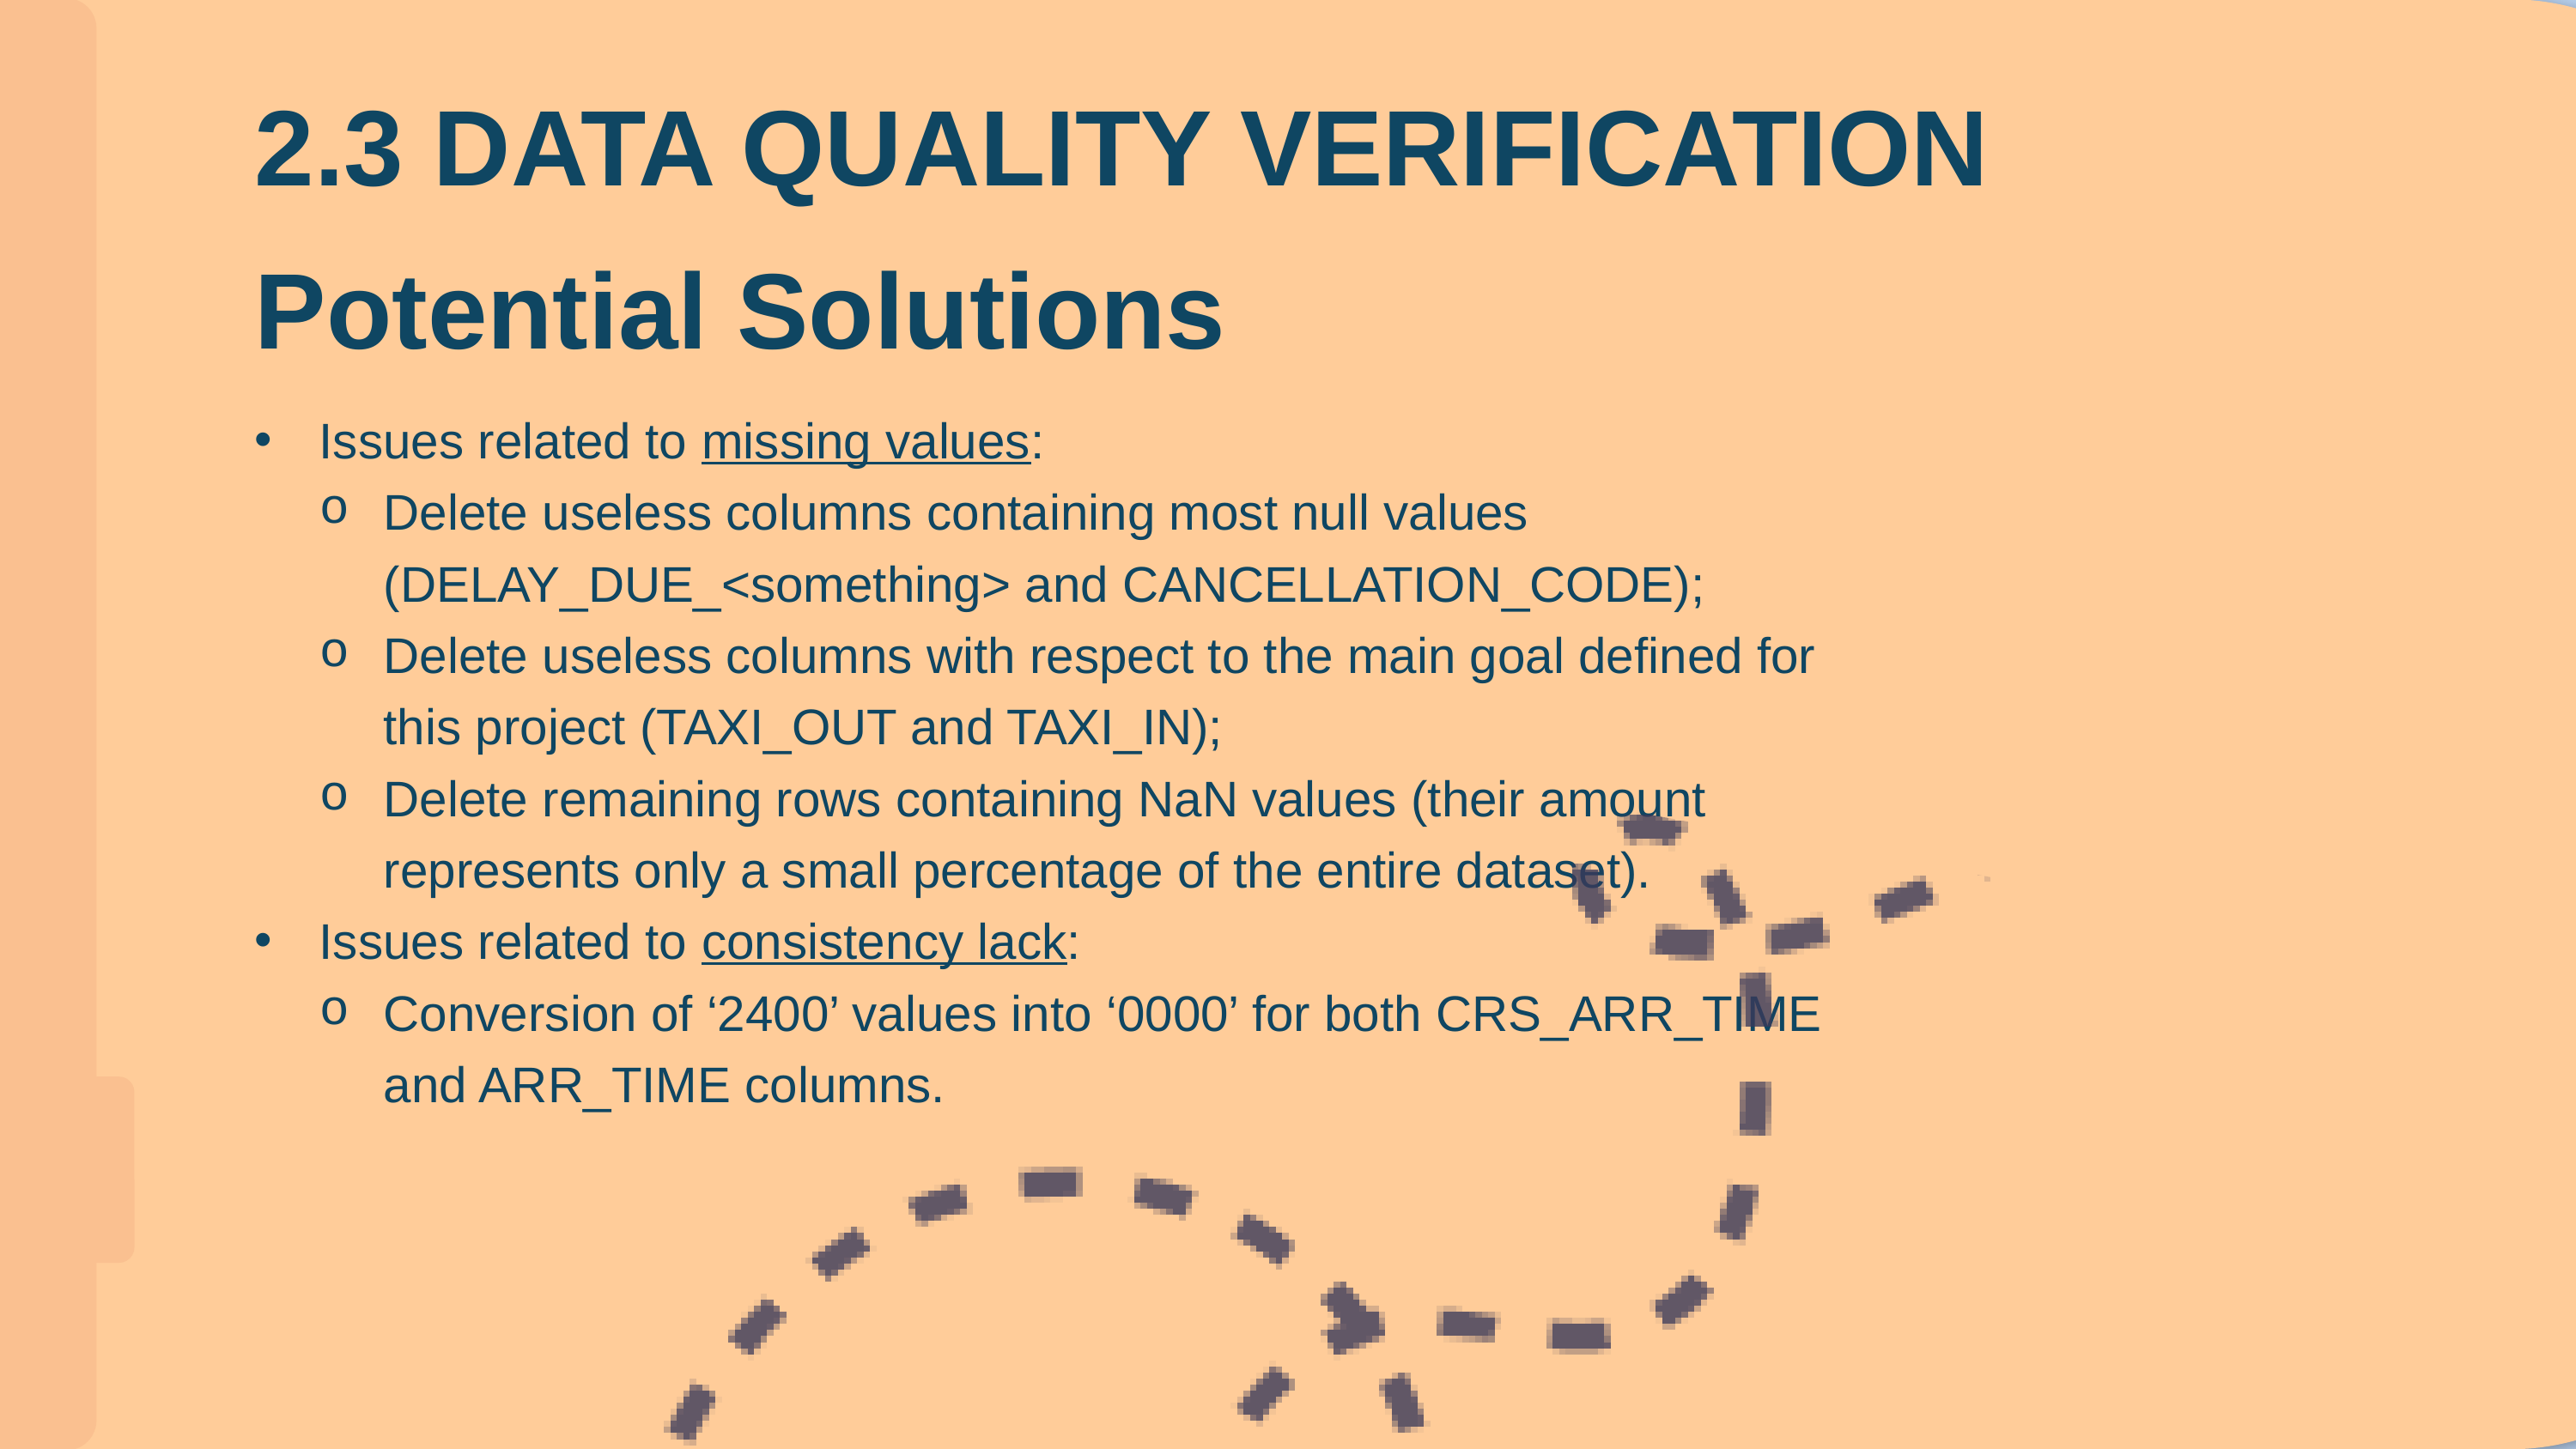

2.3 DATA QUALITY VERIFICATION
Potential Solutions
2.4 DATA EXPLORATION
Issues related to missing values:
Delete useless columns containing most null values (DELAY_DUE_<something> and CANCELLATION_CODE);
Delete useless columns with respect to the main goal defined for this project (TAXI_OUT and TAXI_IN);
Delete remaining rows containing NaN values (their amount represents only a small percentage of the entire dataset).
Issues related to consistency lack:
Conversion of ‘2400’ values into ‘0000’ for both CRS_ARR_TIME and ARR_TIME columns.
It involves the understanding the structure, quality, and patterns
within a dataset.

OUTPUT
Data Exploration Report: contains insights related to analyzed
features, separating them into categorical and quantitative ones.